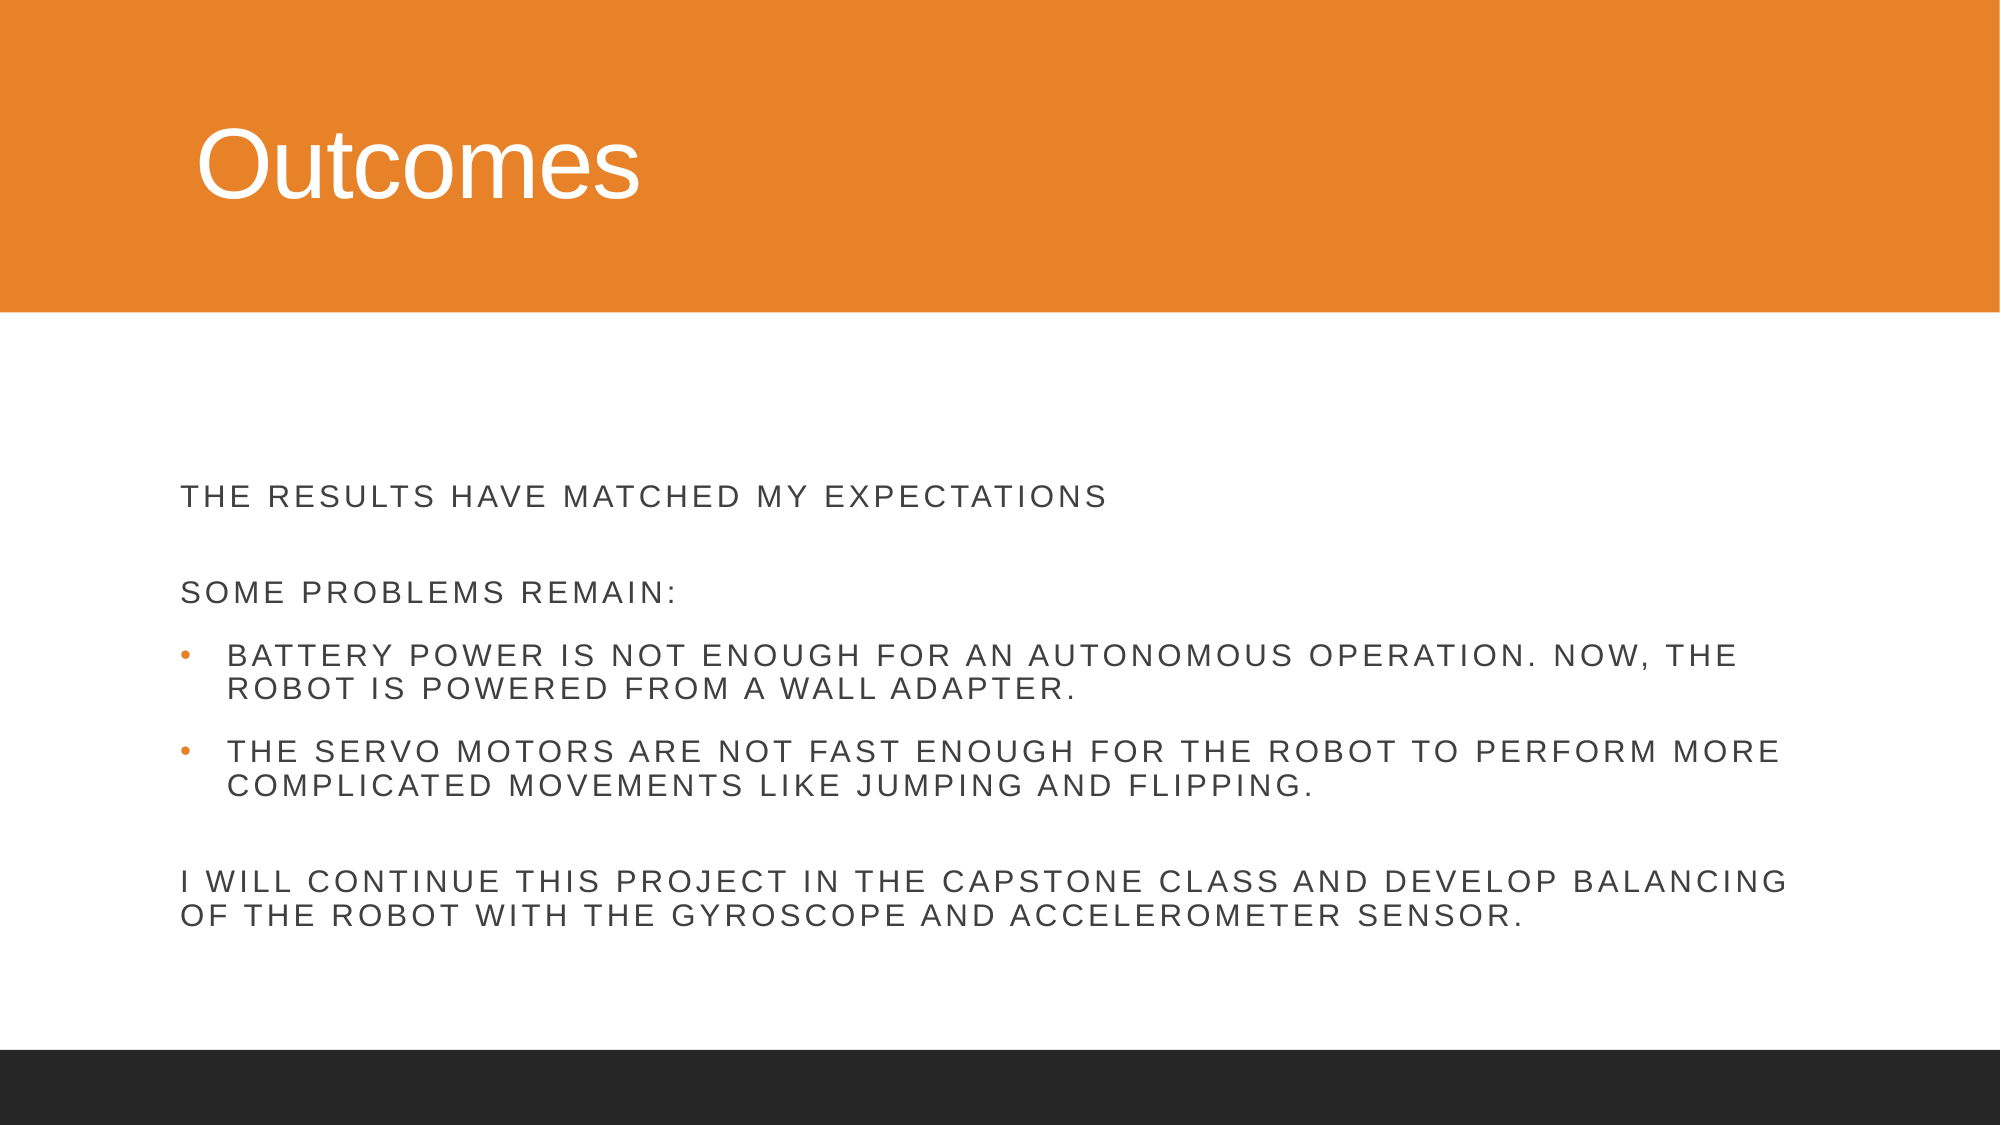

# Outcomes
The results have matched my expectations
Some problems REMAIN:
Battery Power is not enough For an autonomous operation. Now, the Robot is powered from a wall adapter.
The servo motors are not fast enough for the robot to perform more Complicated movements like Jumping and flipping.
I Will Continue this project in the capstone class and develop balancing of the robot with the gyroscope and Accelerometer sensor.